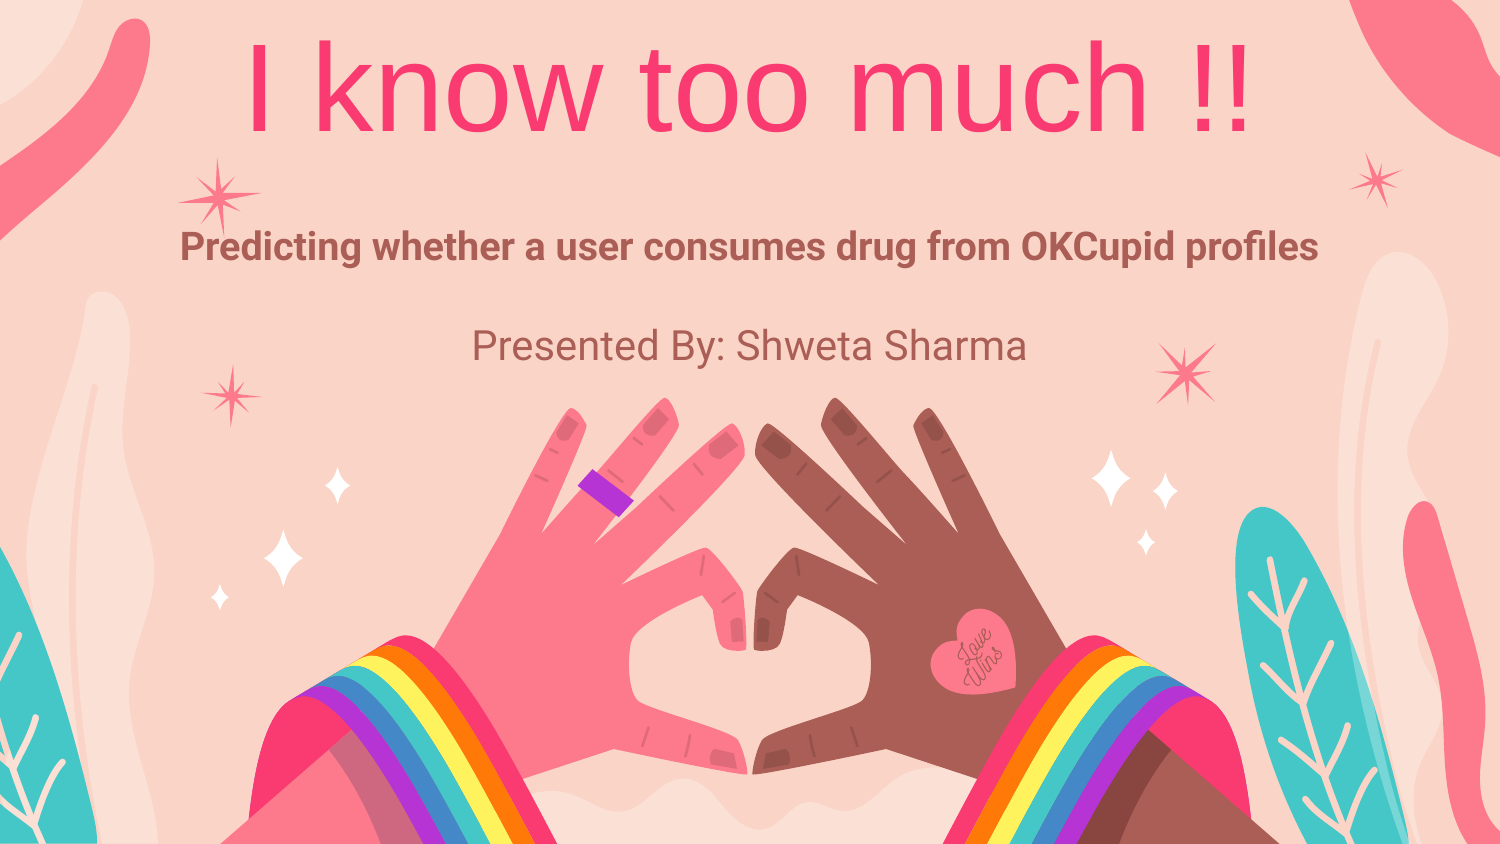

# I know too much !!

Predicting whether a user consumes drug from OKCupid profiles

Presented By: Shweta Sharma